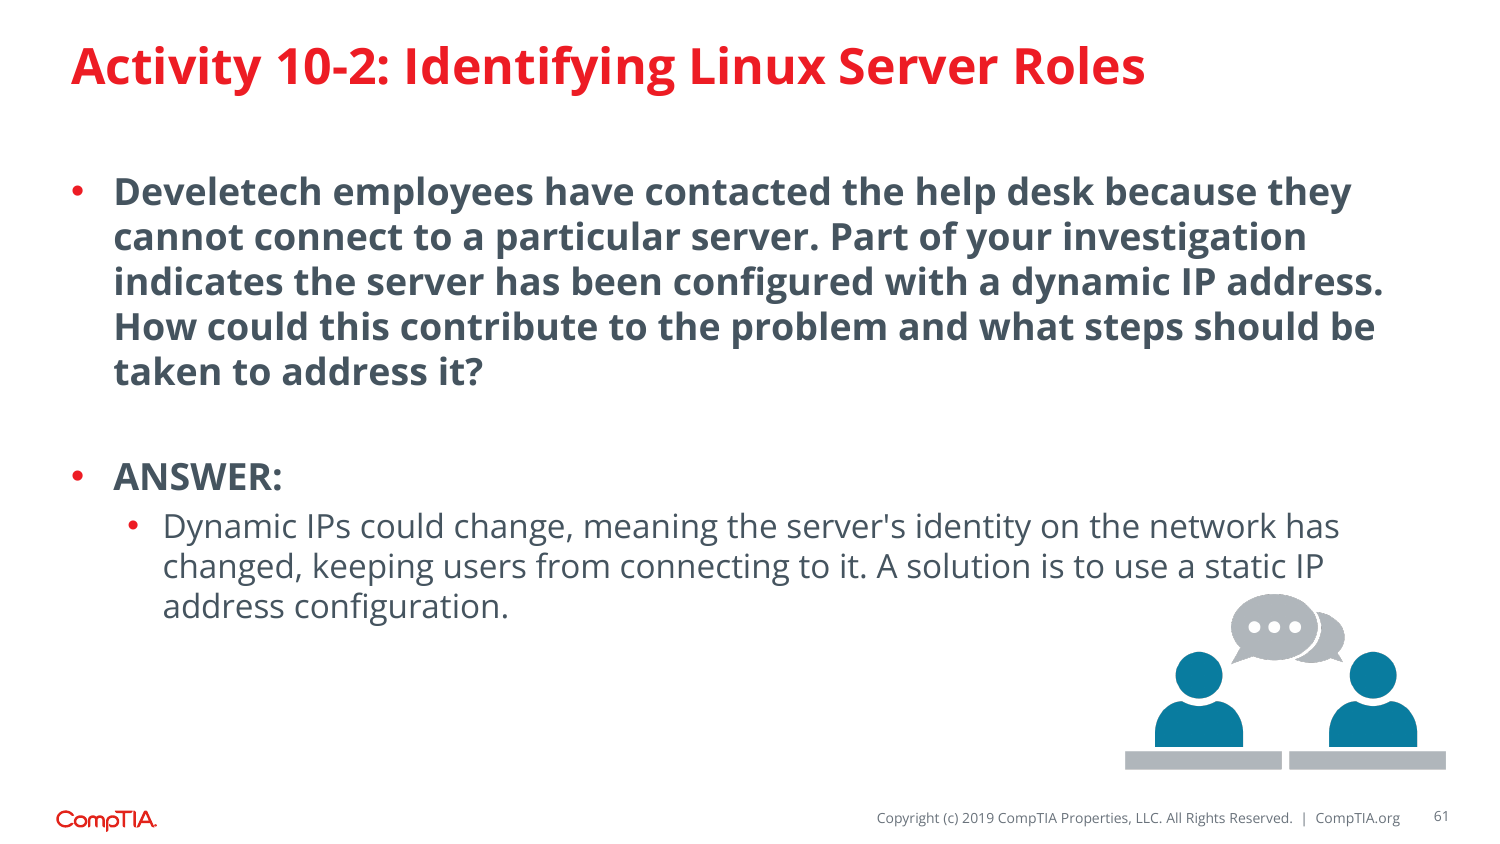

# Activity 10-2: Identifying Linux Server Roles
Develetech employees have contacted the help desk because they cannot connect to a particular server. Part of your investigation indicates the server has been configured with a dynamic IP address. How could this contribute to the problem and what steps should be taken to address it?

ANSWER:
Dynamic IPs could change, meaning the server's identity on the network has changed, keeping users from connecting to it. A solution is to use a static IP address configuration.

61